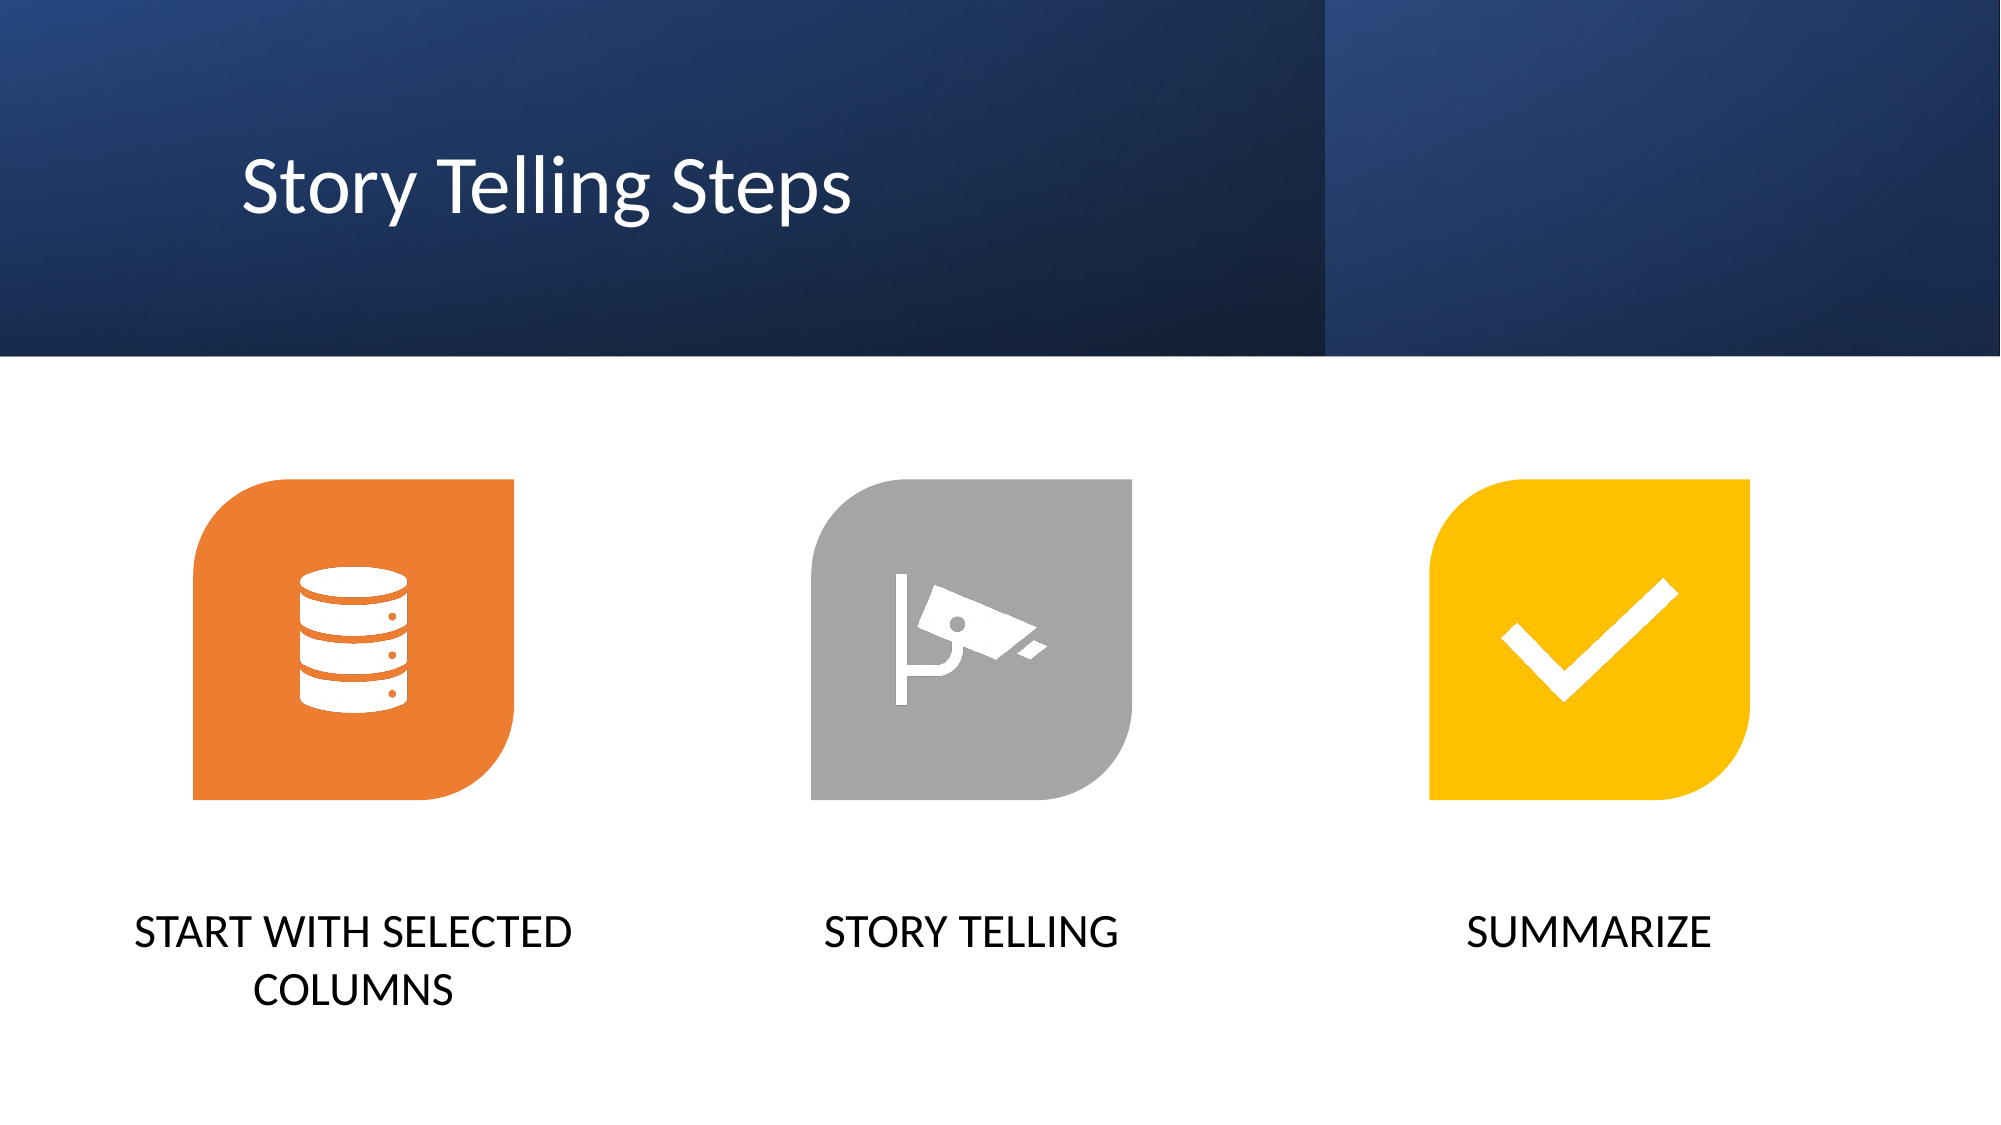

# Story Telling Steps
Start with selected columns
Story Telling
Summarize
78